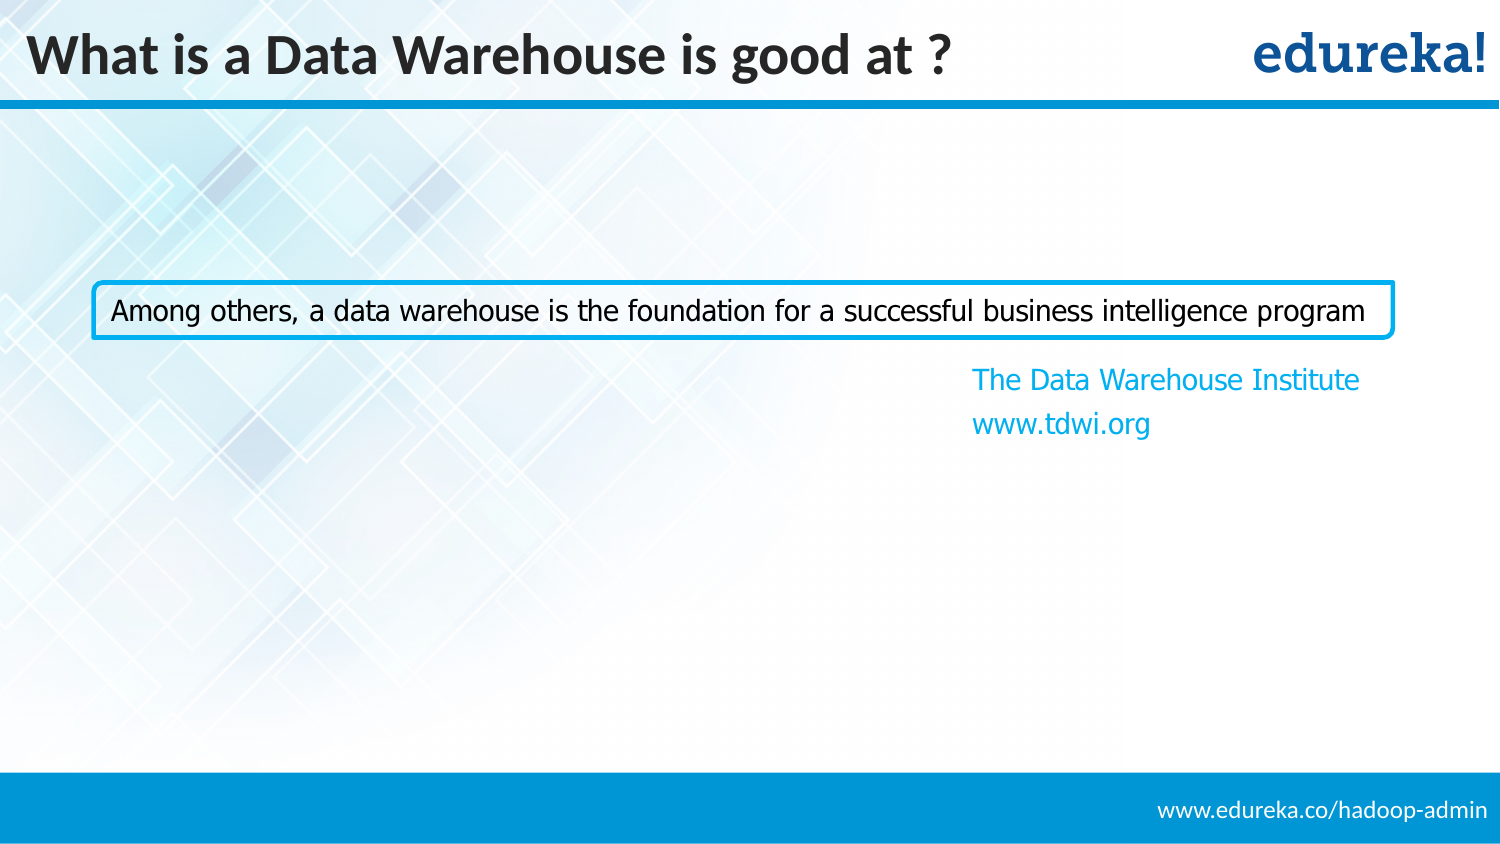

What is a Data Warehouse is good at ?
Among others, a data warehouse is the foundation for a successful business intelligence program
The Data Warehouse Institute
www.tdwi.org